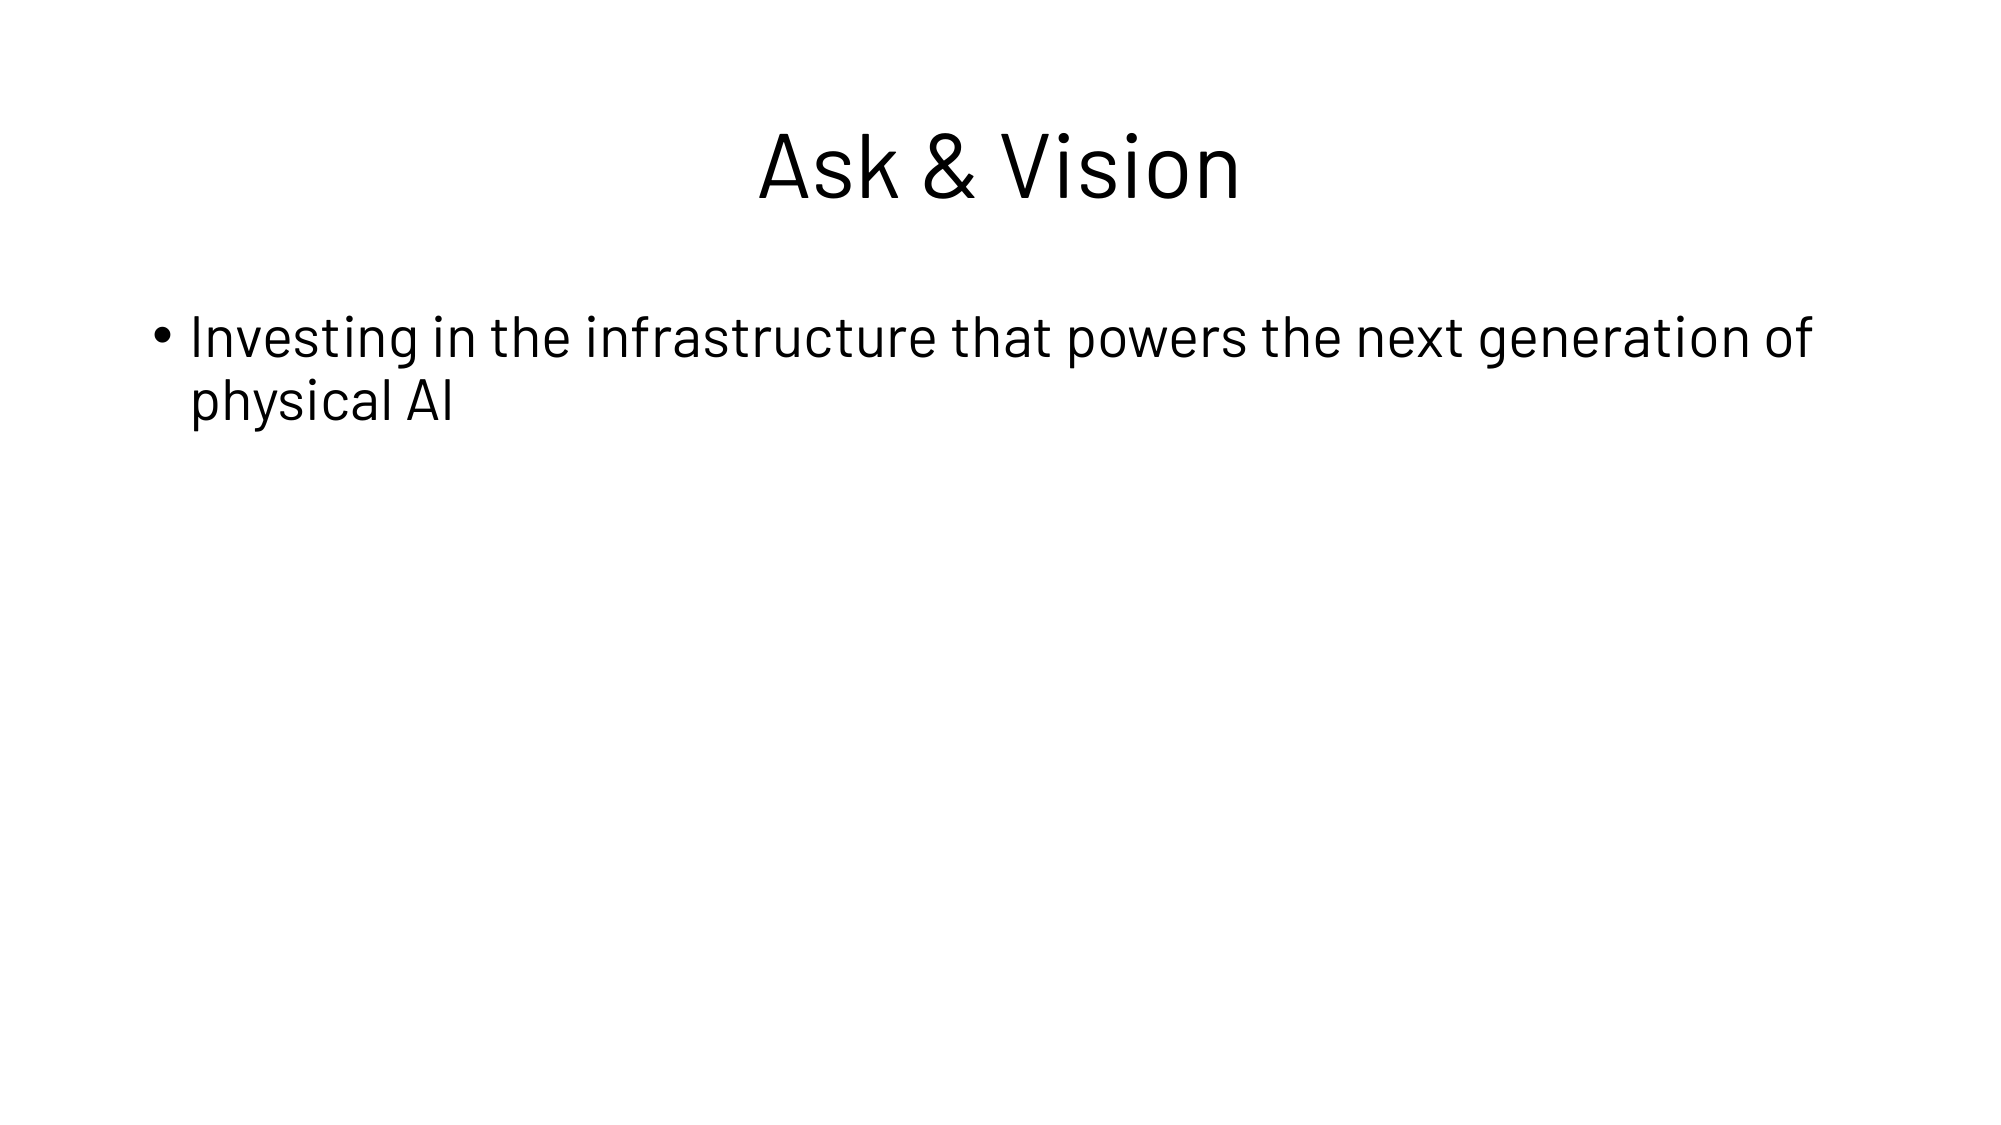

# Ask & Vision
Investing in the infrastructure that powers the next generation of physical AI